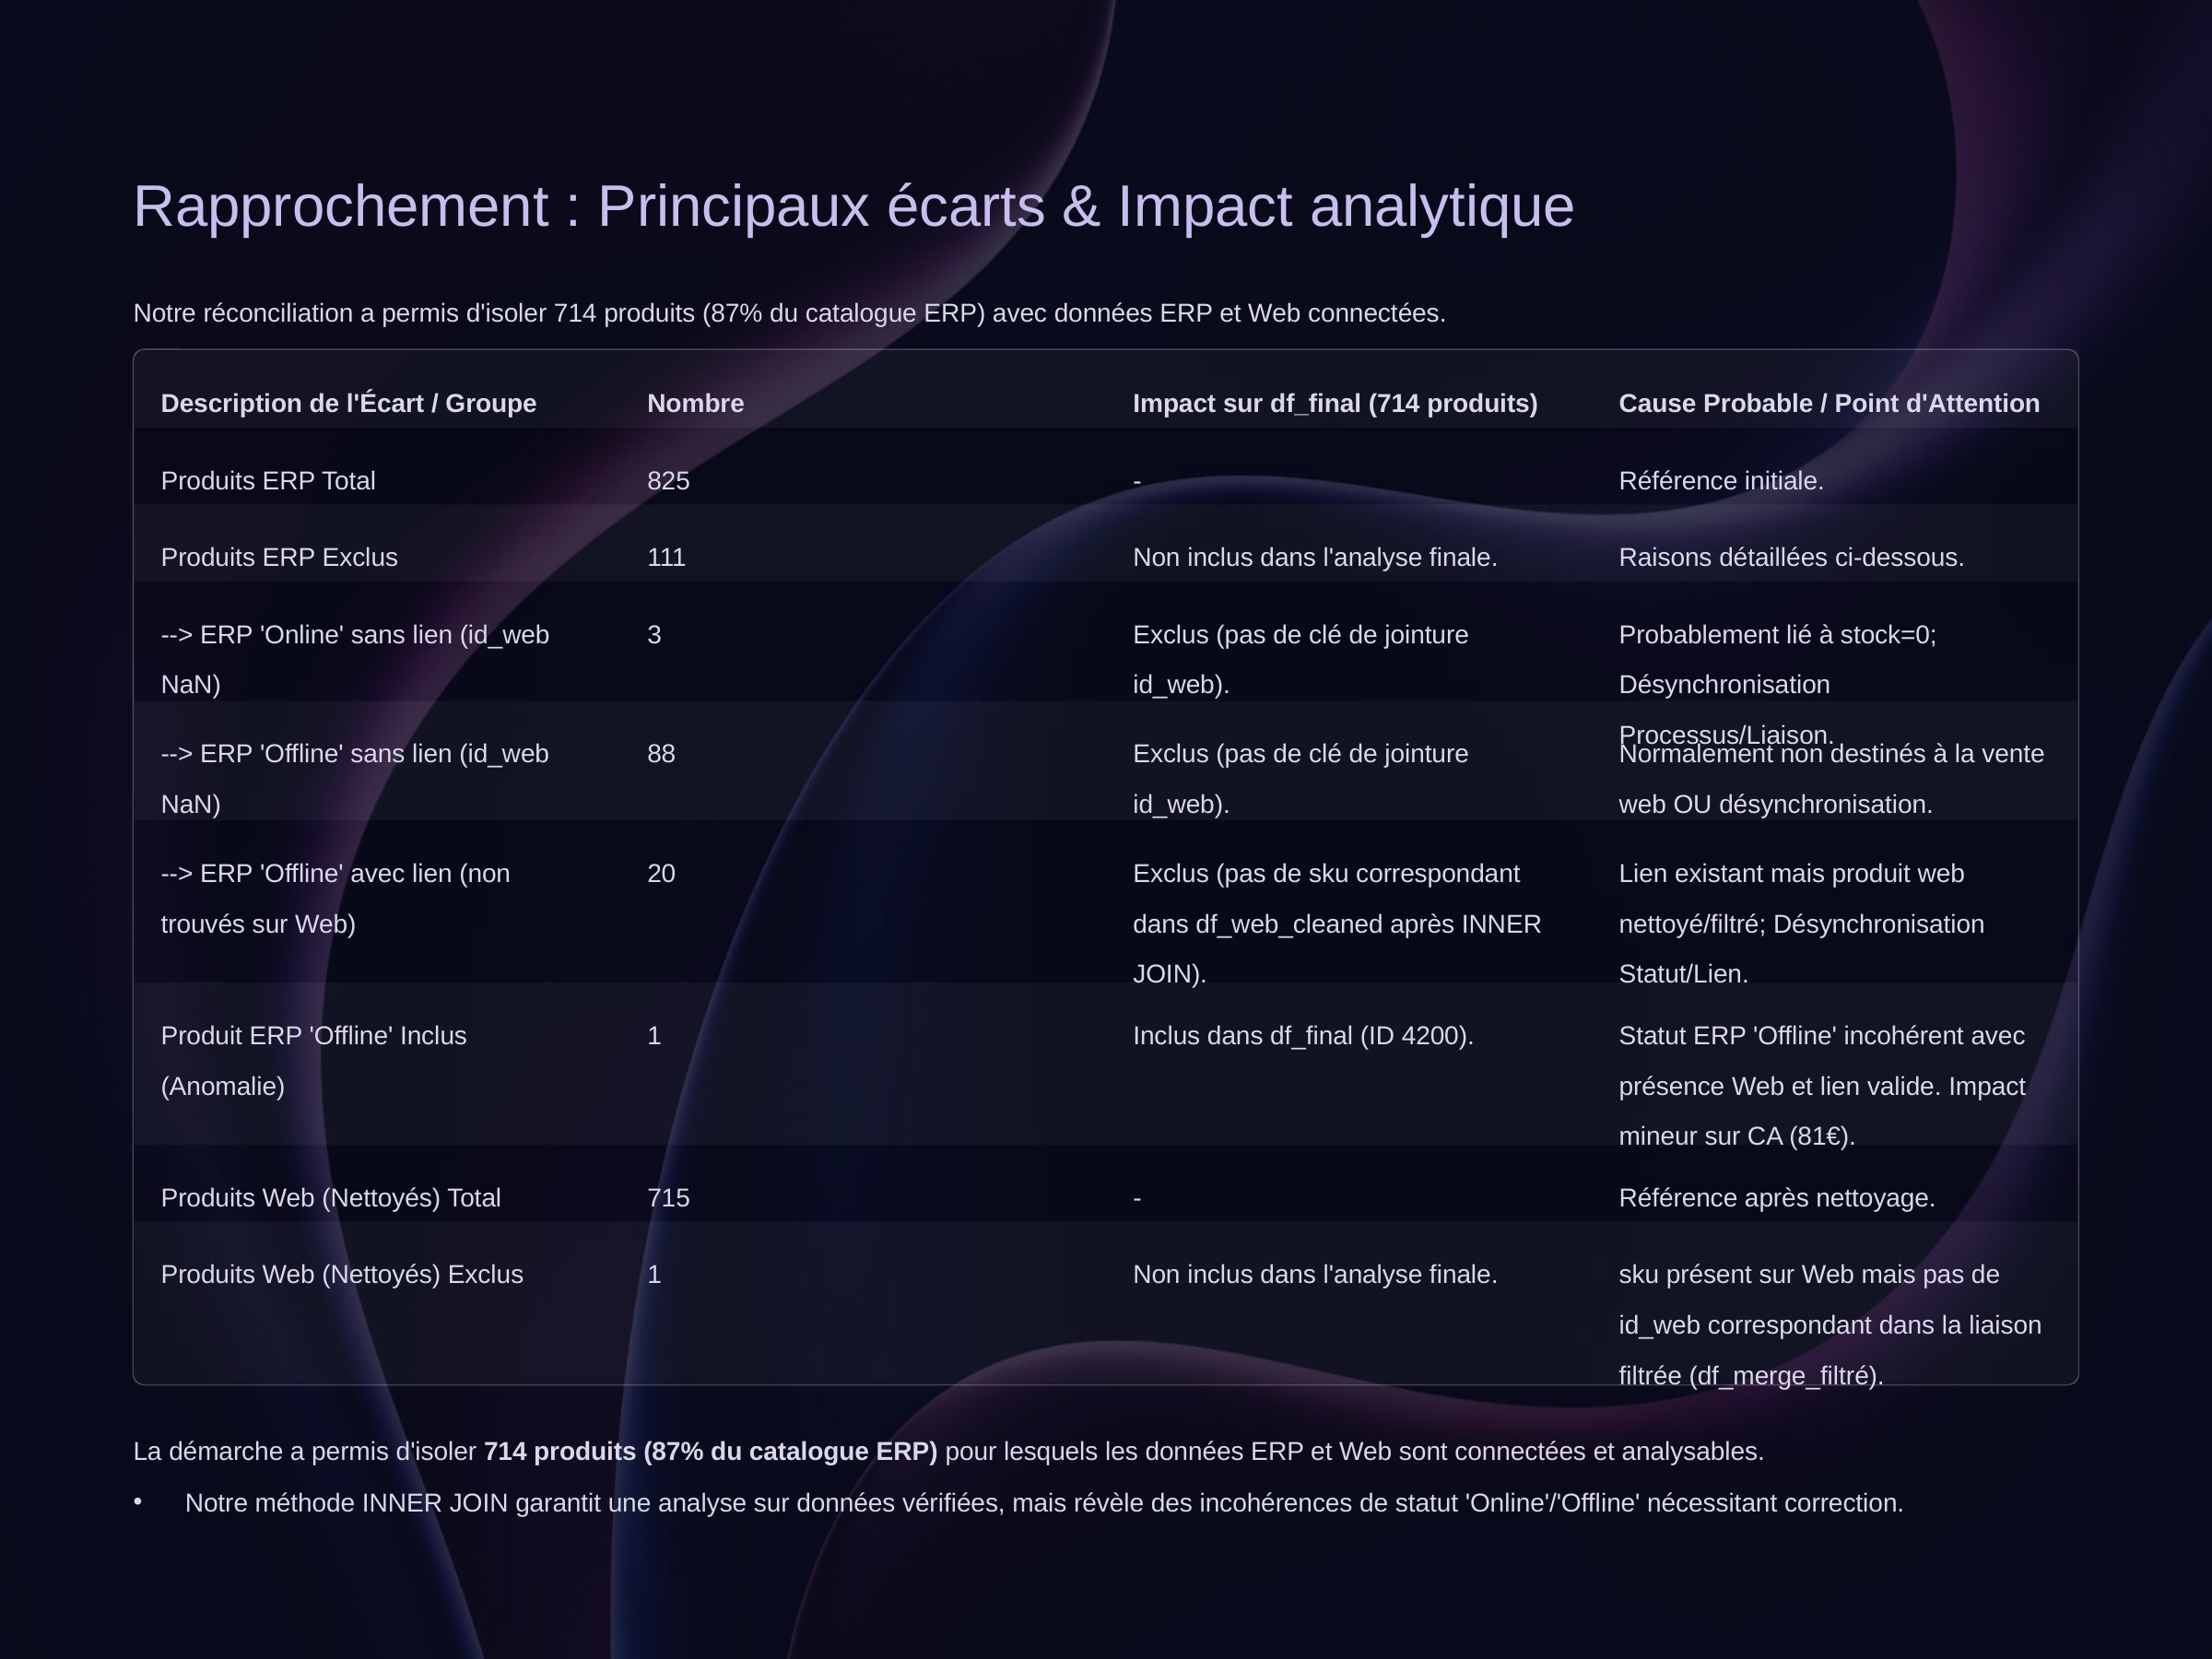

Rapprochement : Principaux écarts & Impact analytique
Notre réconciliation a permis d'isoler 714 produits (87% du catalogue ERP) avec données ERP et Web connectées.

Description de l'Écart / Groupe
Nombre
Impact sur df_final (714 produits)
Cause Probable / Point d'Attention

Produits ERP Total
825
-
Référence initiale.

Produits ERP Exclus
111
Non inclus dans l'analyse finale.
Raisons détaillées ci-dessous.

--> ERP 'Online' sans lien (id_web NaN)
3
Exclus (pas de clé de jointure id_web).
Probablement lié à stock=0; Désynchronisation Processus/Liaison.

--> ERP 'Offline' sans lien (id_web NaN)
88
Exclus (pas de clé de jointure id_web).
Normalement non destinés à la vente web OU désynchronisation.

--> ERP 'Offline' avec lien (non trouvés sur Web)
20
Exclus (pas de sku correspondant dans df_web_cleaned après INNER JOIN).
Lien existant mais produit web nettoyé/filtré; Désynchronisation Statut/Lien.

Produit ERP 'Offline' Inclus (Anomalie)
1
Inclus dans df_final (ID 4200).
Statut ERP 'Offline' incohérent avec présence Web et lien valide. Impact mineur sur CA (81€).

Produits Web (Nettoyés) Total
715
-
Référence après nettoyage.

Produits Web (Nettoyés) Exclus
1
Non inclus dans l'analyse finale.
sku présent sur Web mais pas de id_web correspondant dans la liaison filtrée (df_merge_filtré).
La démarche a permis d'isoler 714 produits (87% du catalogue ERP) pour lesquels les données ERP et Web sont connectées et analysables.
Notre méthode INNER JOIN garantit une analyse sur données vérifiées, mais révèle des incohérences de statut 'Online'/'Offline' nécessitant correction.